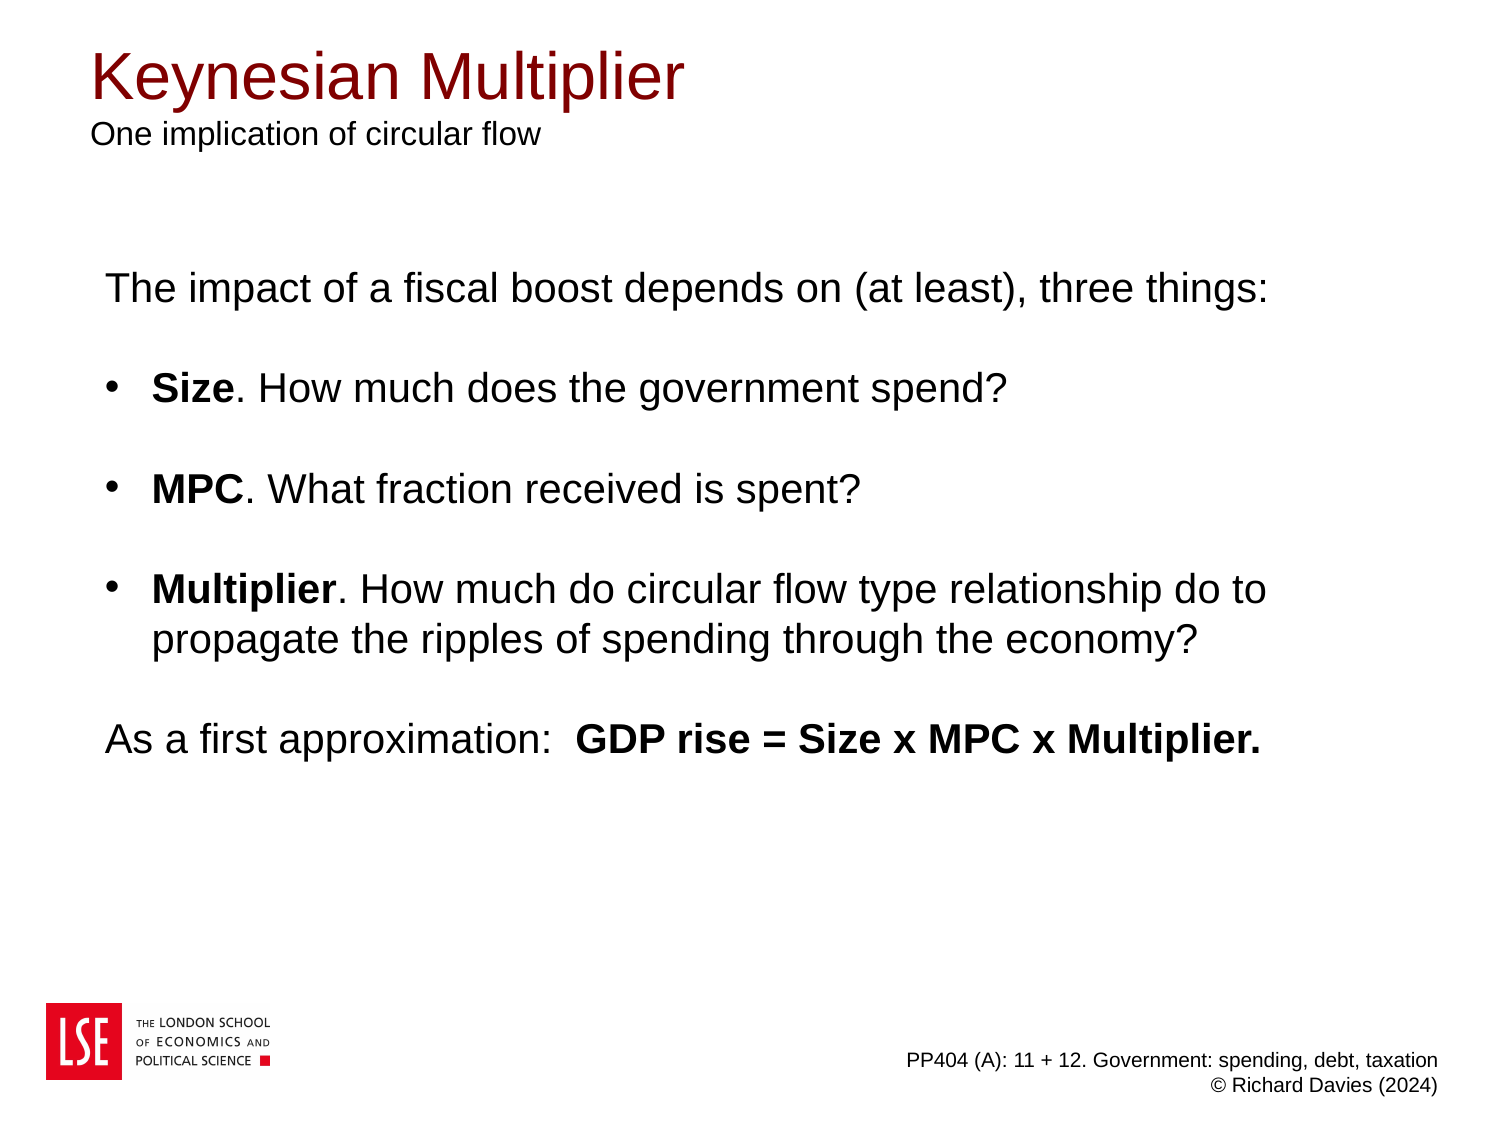

# Keynesian Multiplier One implication of circular flow

The impact of a fiscal boost depends on (at least), three things:

Size. How much does the government spend?

MPC. What fraction received is spent?

Multiplier. How much do circular flow type relationship do to propagate the ripples of spending through the economy?

As a first approximation:  GDP rise = Size x MPC x Multiplier.